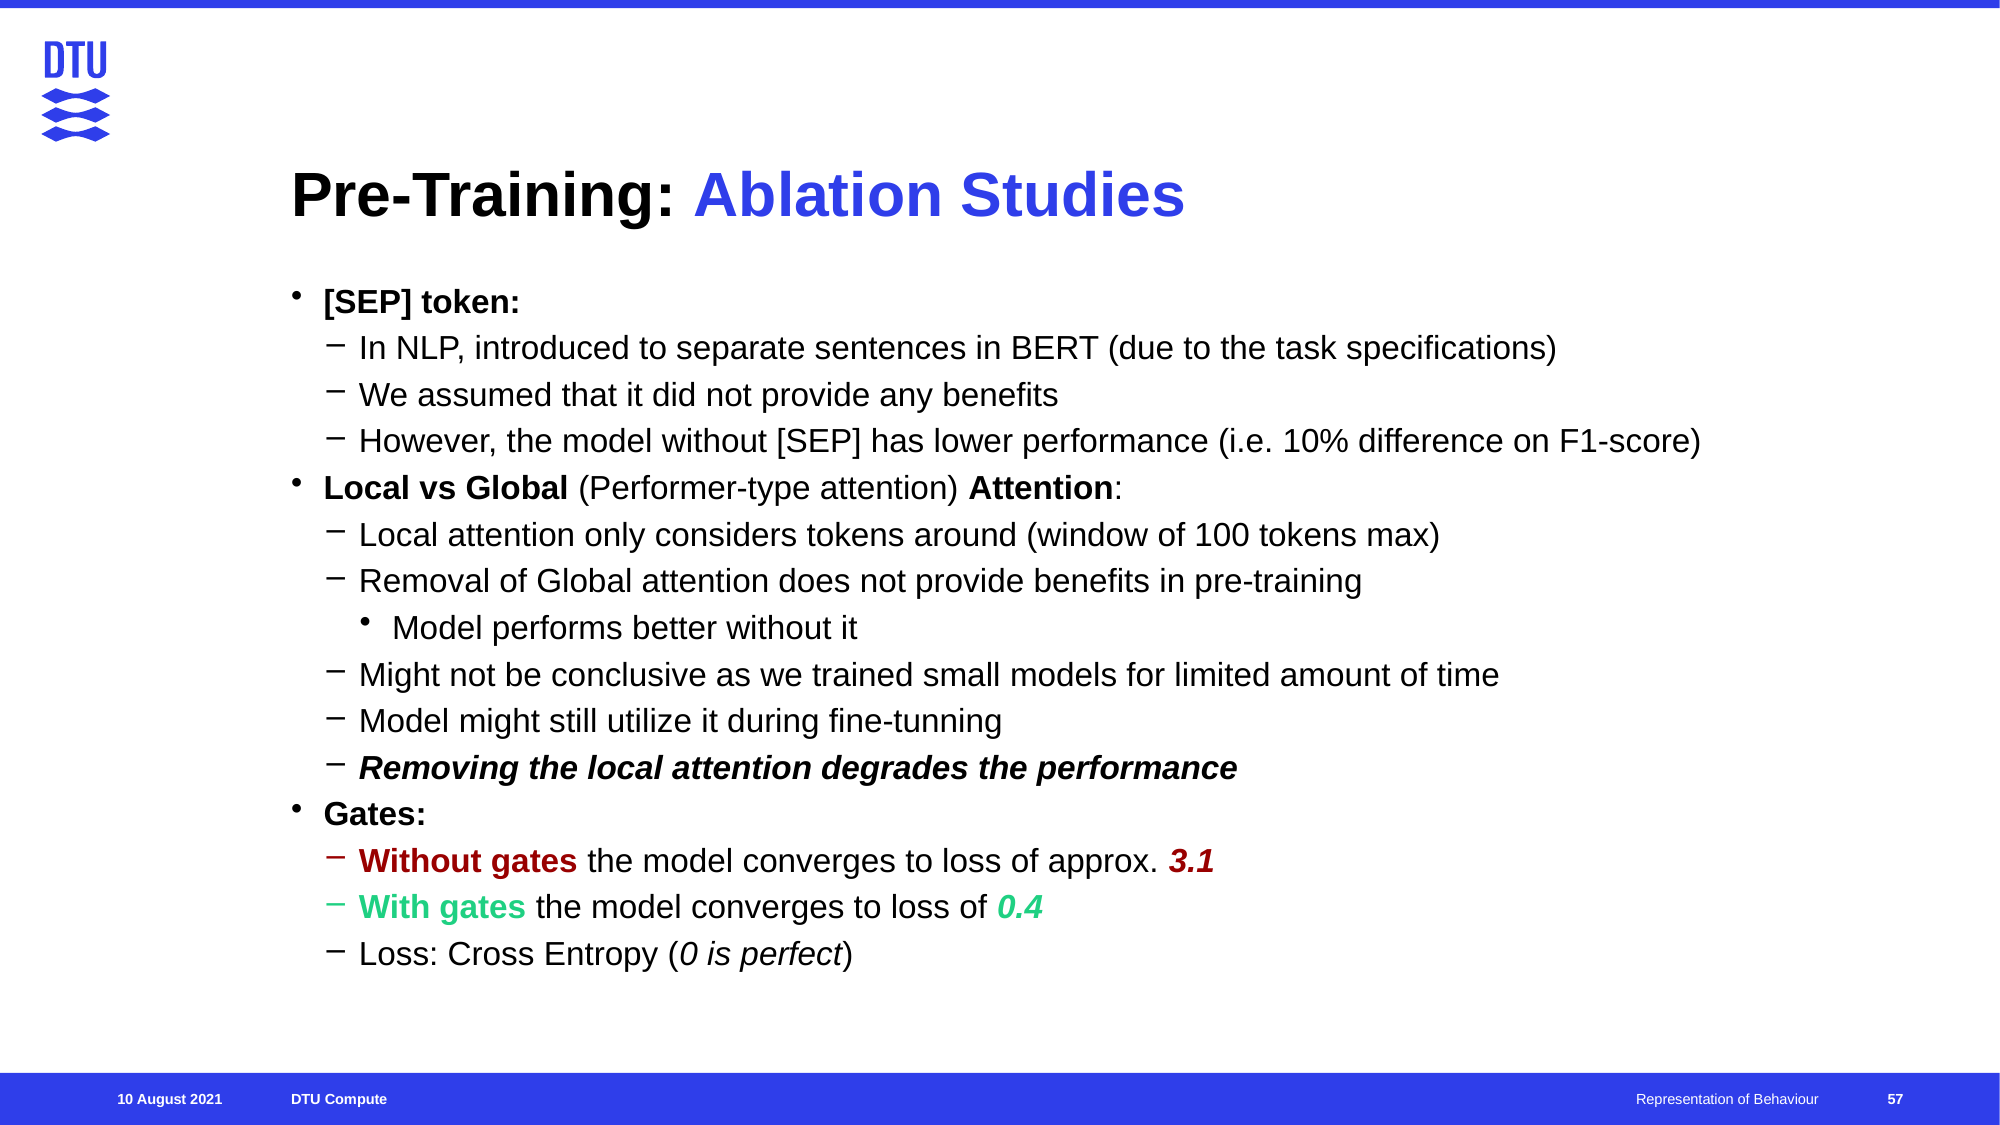

# Pre-Training: Ablation Studies
[SEP] token:
In NLP, introduced to separate sentences in BERT (due to the task specifications)
We assumed that it did not provide any benefits
However, the model without [SEP] has lower performance (i.e. 10% difference on F1-score)
Local vs Global (Performer-type attention) Attention:
Local attention only considers tokens around (window of 100 tokens max)
Removal of Global attention does not provide benefits in pre-training
Model performs better without it
Might not be conclusive as we trained small models for limited amount of time
Model might still utilize it during fine-tunning
Removing the local attention degrades the performance
Gates:
Without gates the model converges to loss of approx. 3.1
With gates the model converges to loss of 0.4
Loss: Cross Entropy (0 is perfect)

57